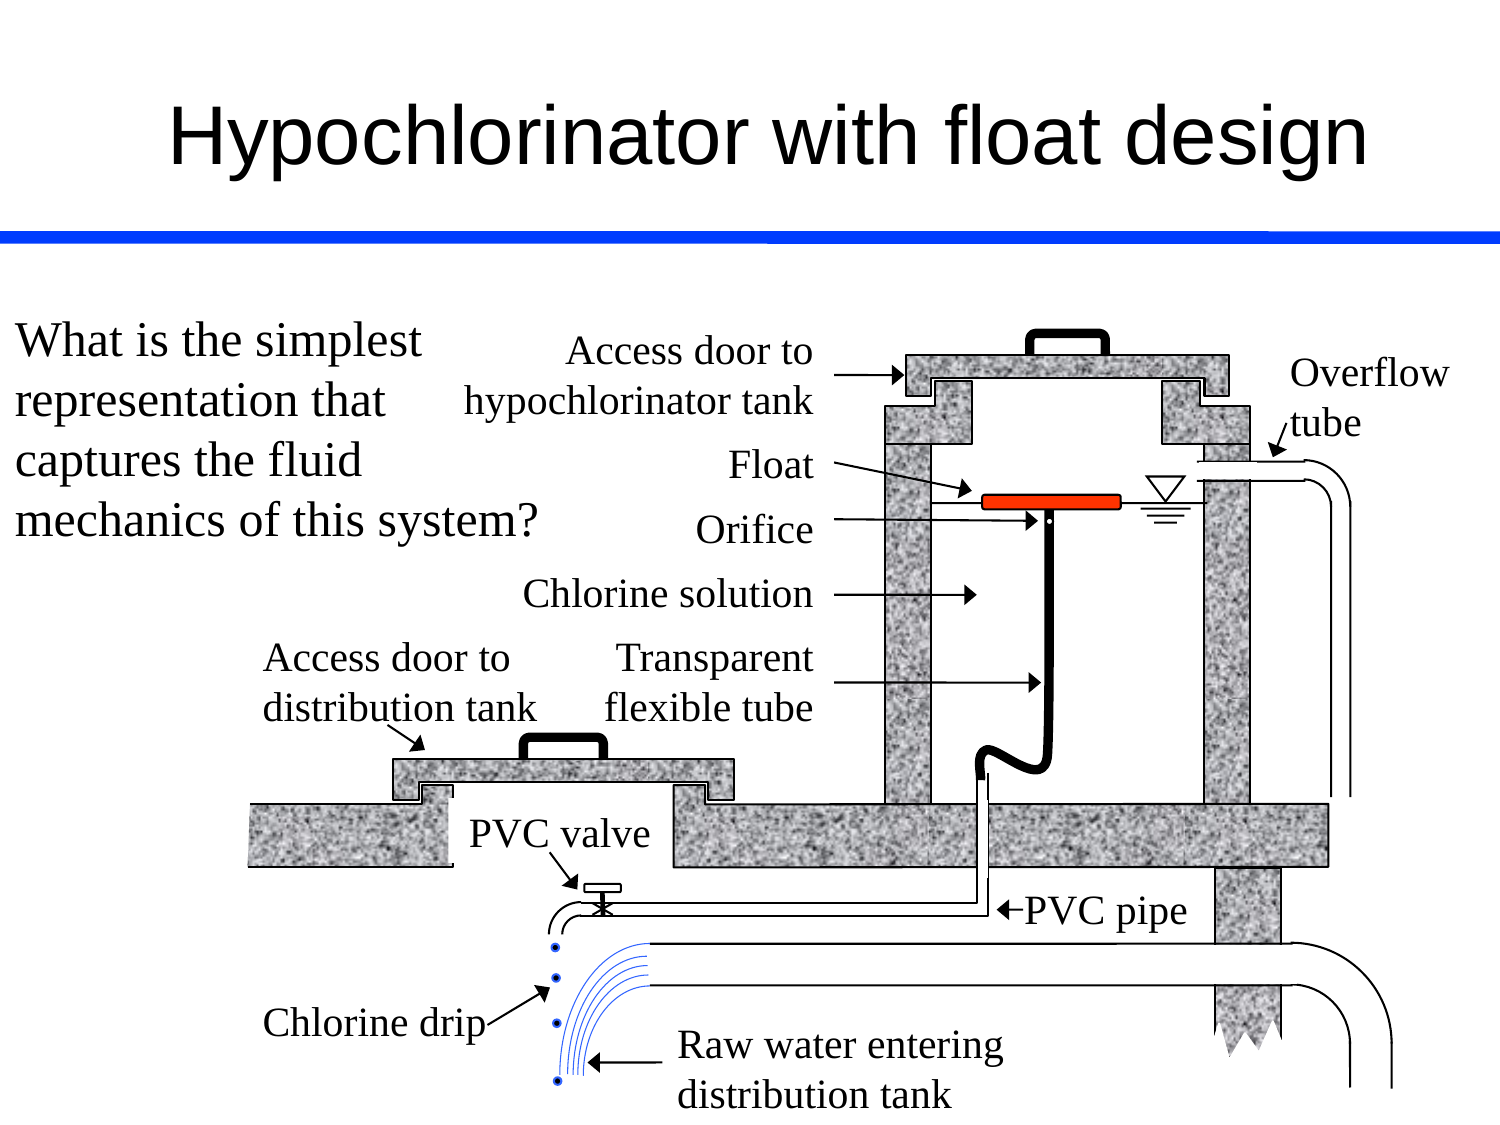

# Hypochlorinator with float design
What is the simplest representation that captures the fluid mechanics of this system?
Access door to hypochlorinator tank

Overflow tube

Float

Orifice

Transparent flexible tube

Chlorine solution

Access door to distribution tank

PVC valve

PVC pipe

Chlorine drip

Raw water entering distribution tank